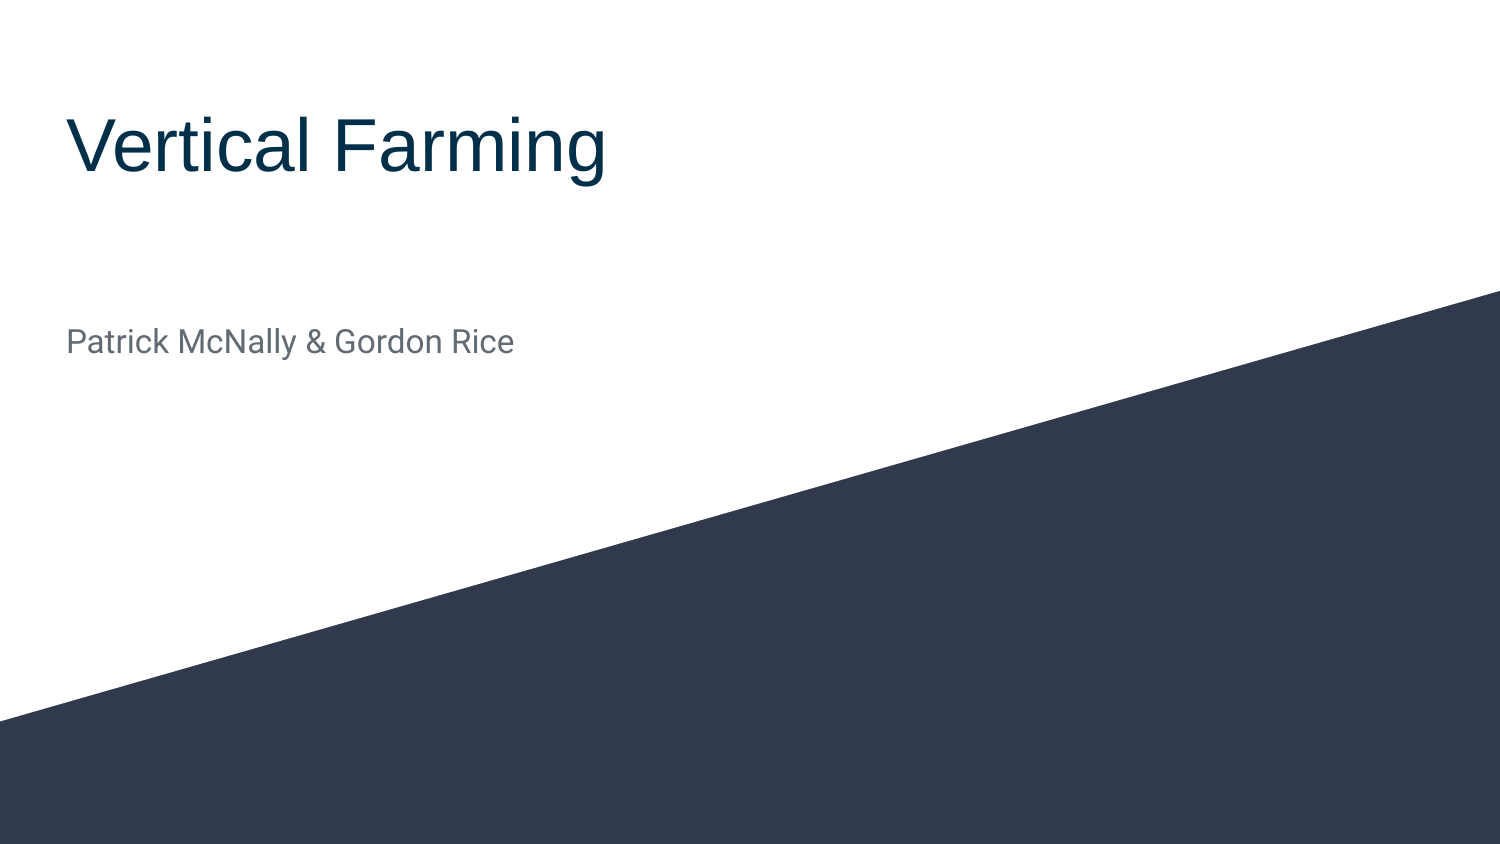

# Vertical Farming
Patrick McNally & Gordon Rice